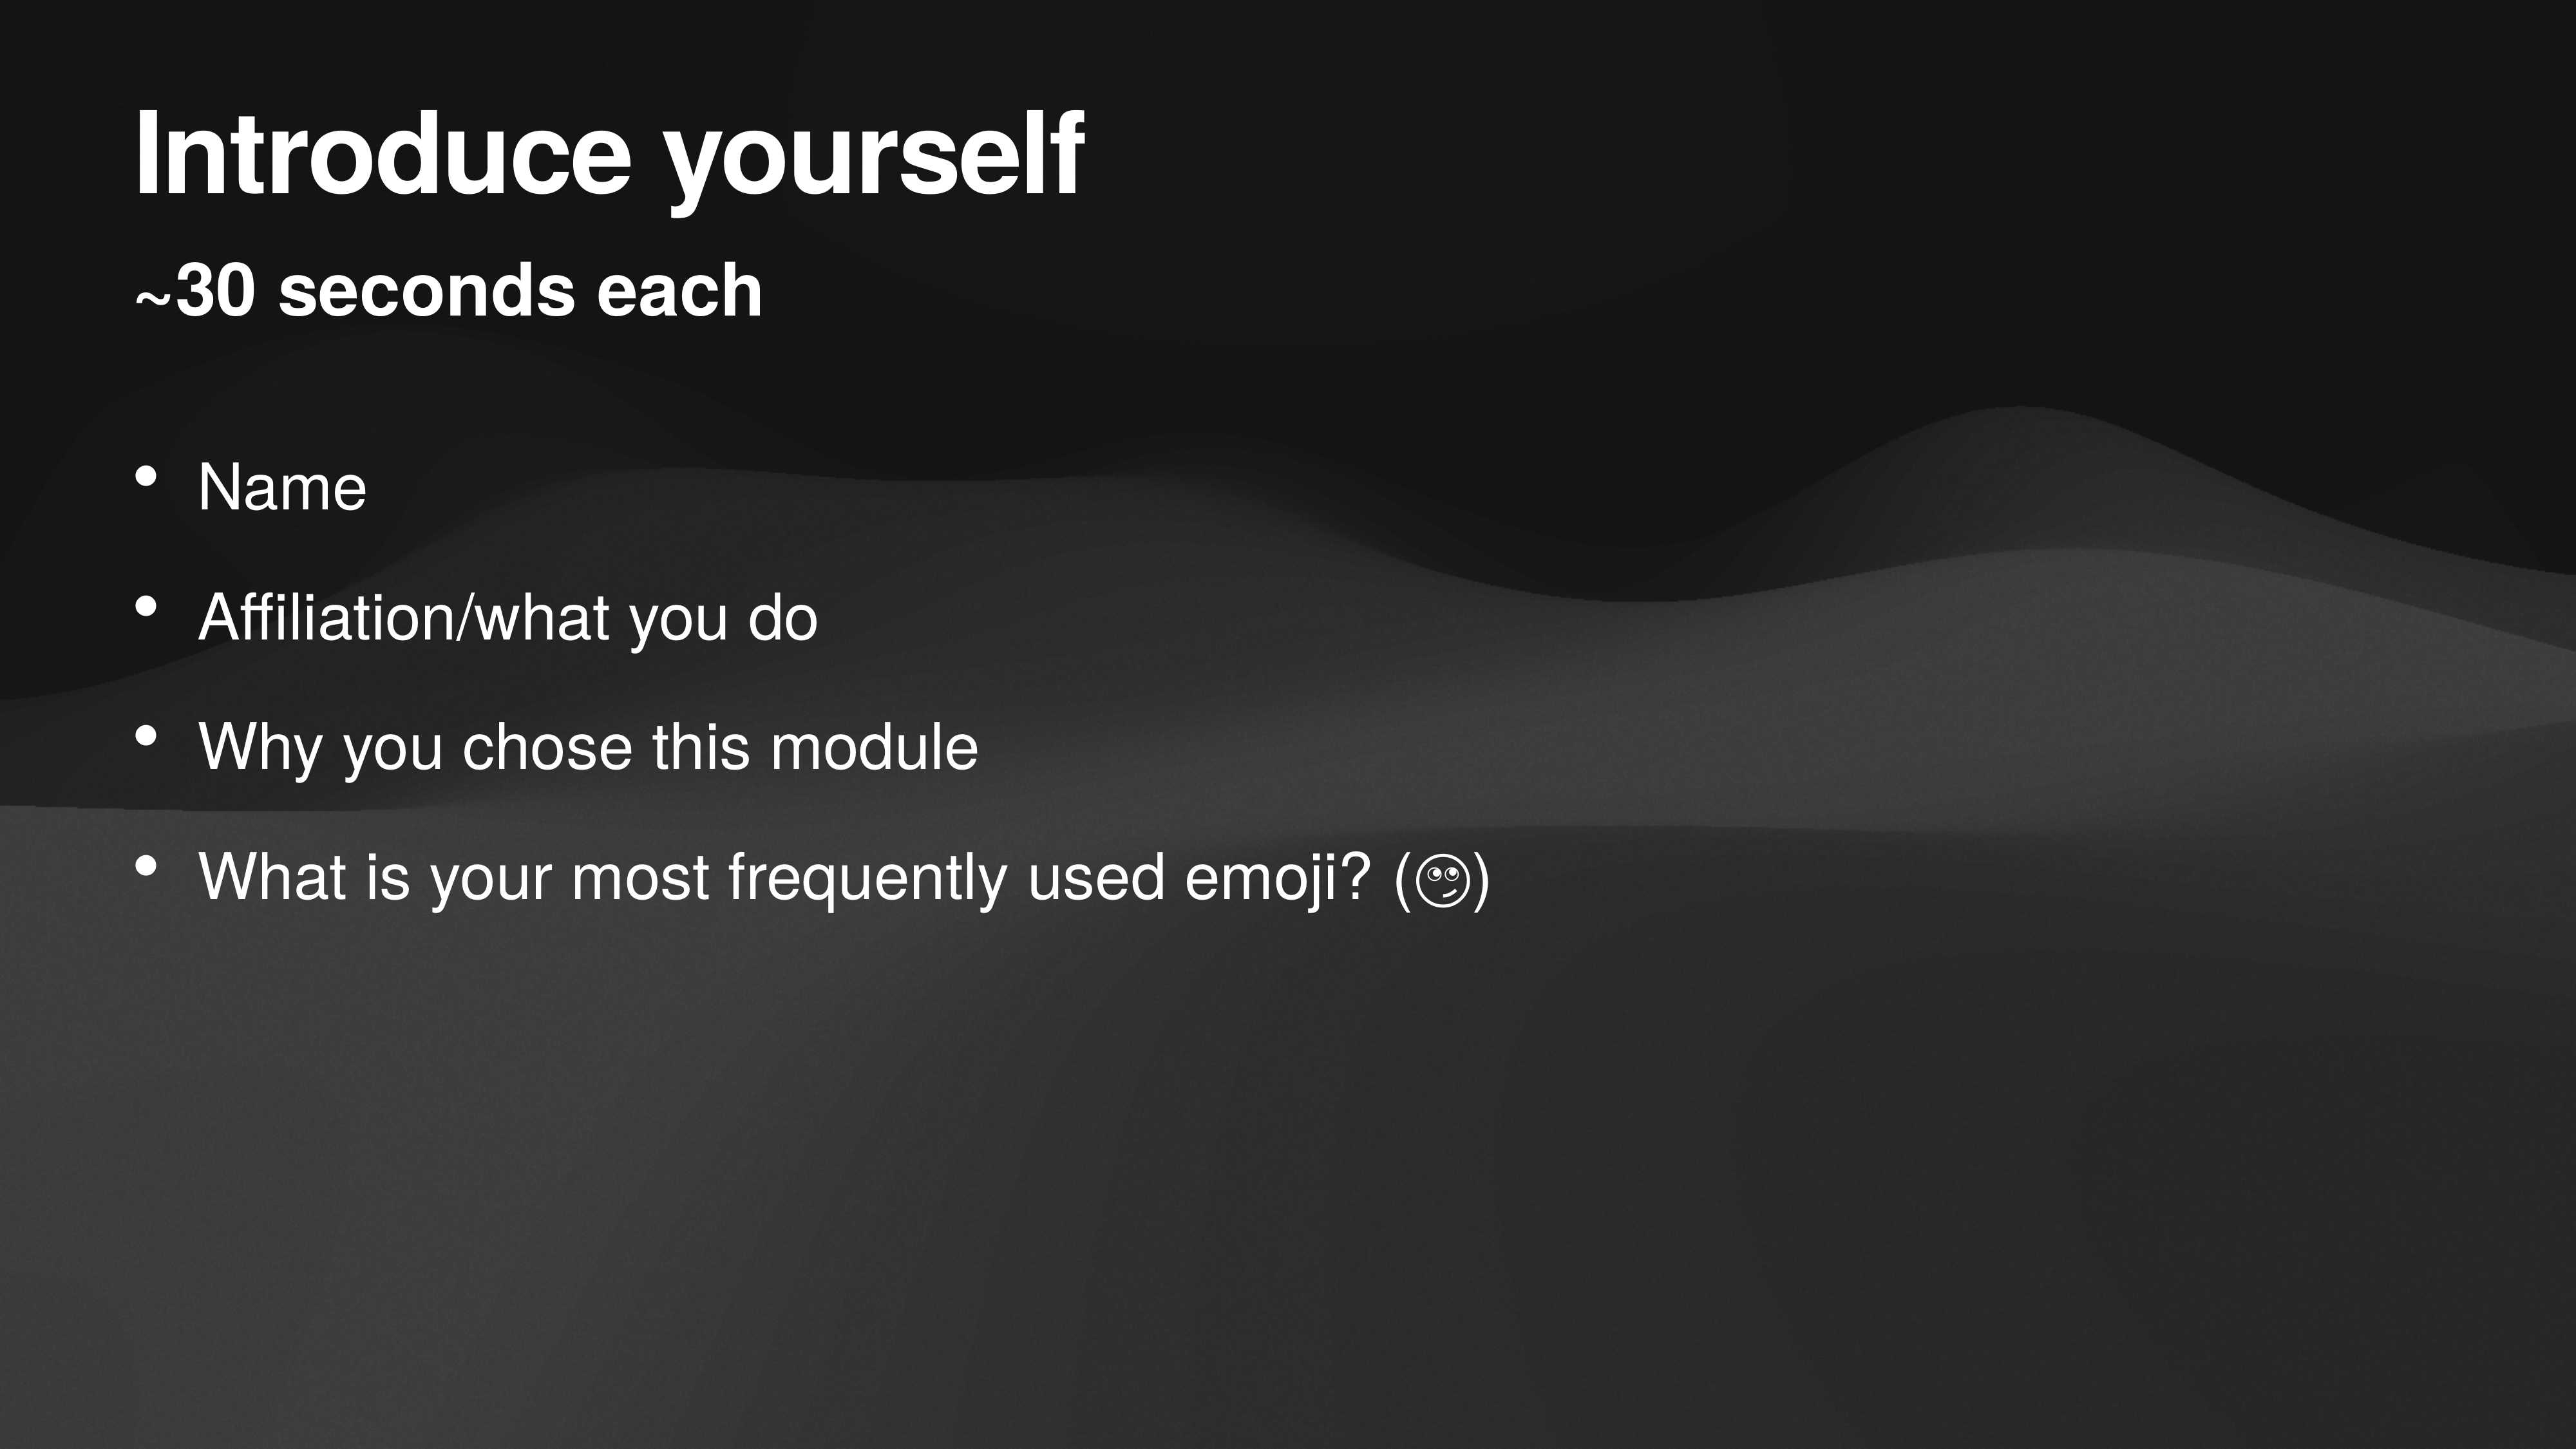

# Introduce yourself
~30 seconds each
Name
Affiliation/what you do
Why you chose this module
What is your most frequently used emoji? (🙄)